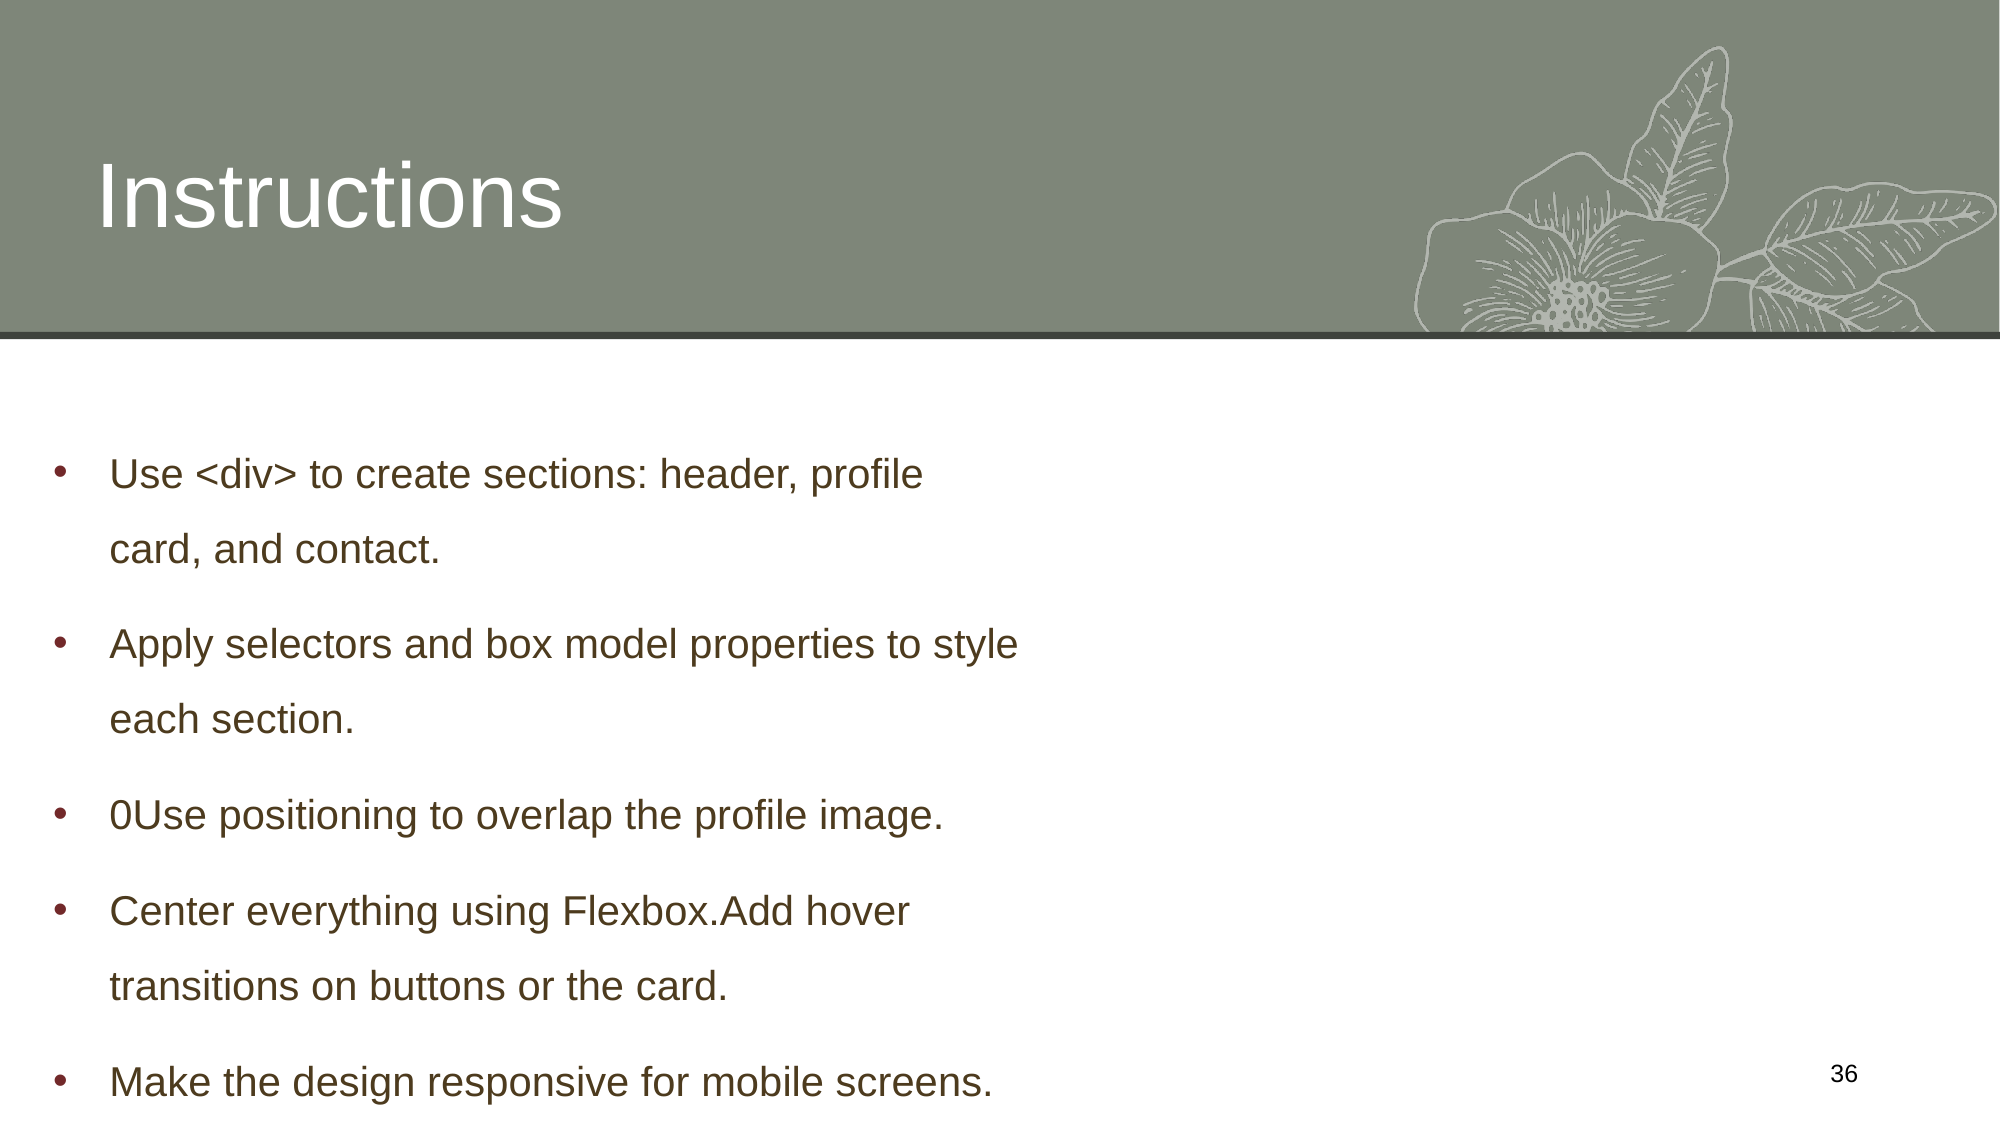

# Instructions
Use <div> to create sections: header, profile card, and contact.
Apply selectors and box model properties to style each section.
0Use positioning to overlap the profile image.
Center everything using Flexbox.Add hover transitions on buttons or the card.
Make the design responsive for mobile screens.
36